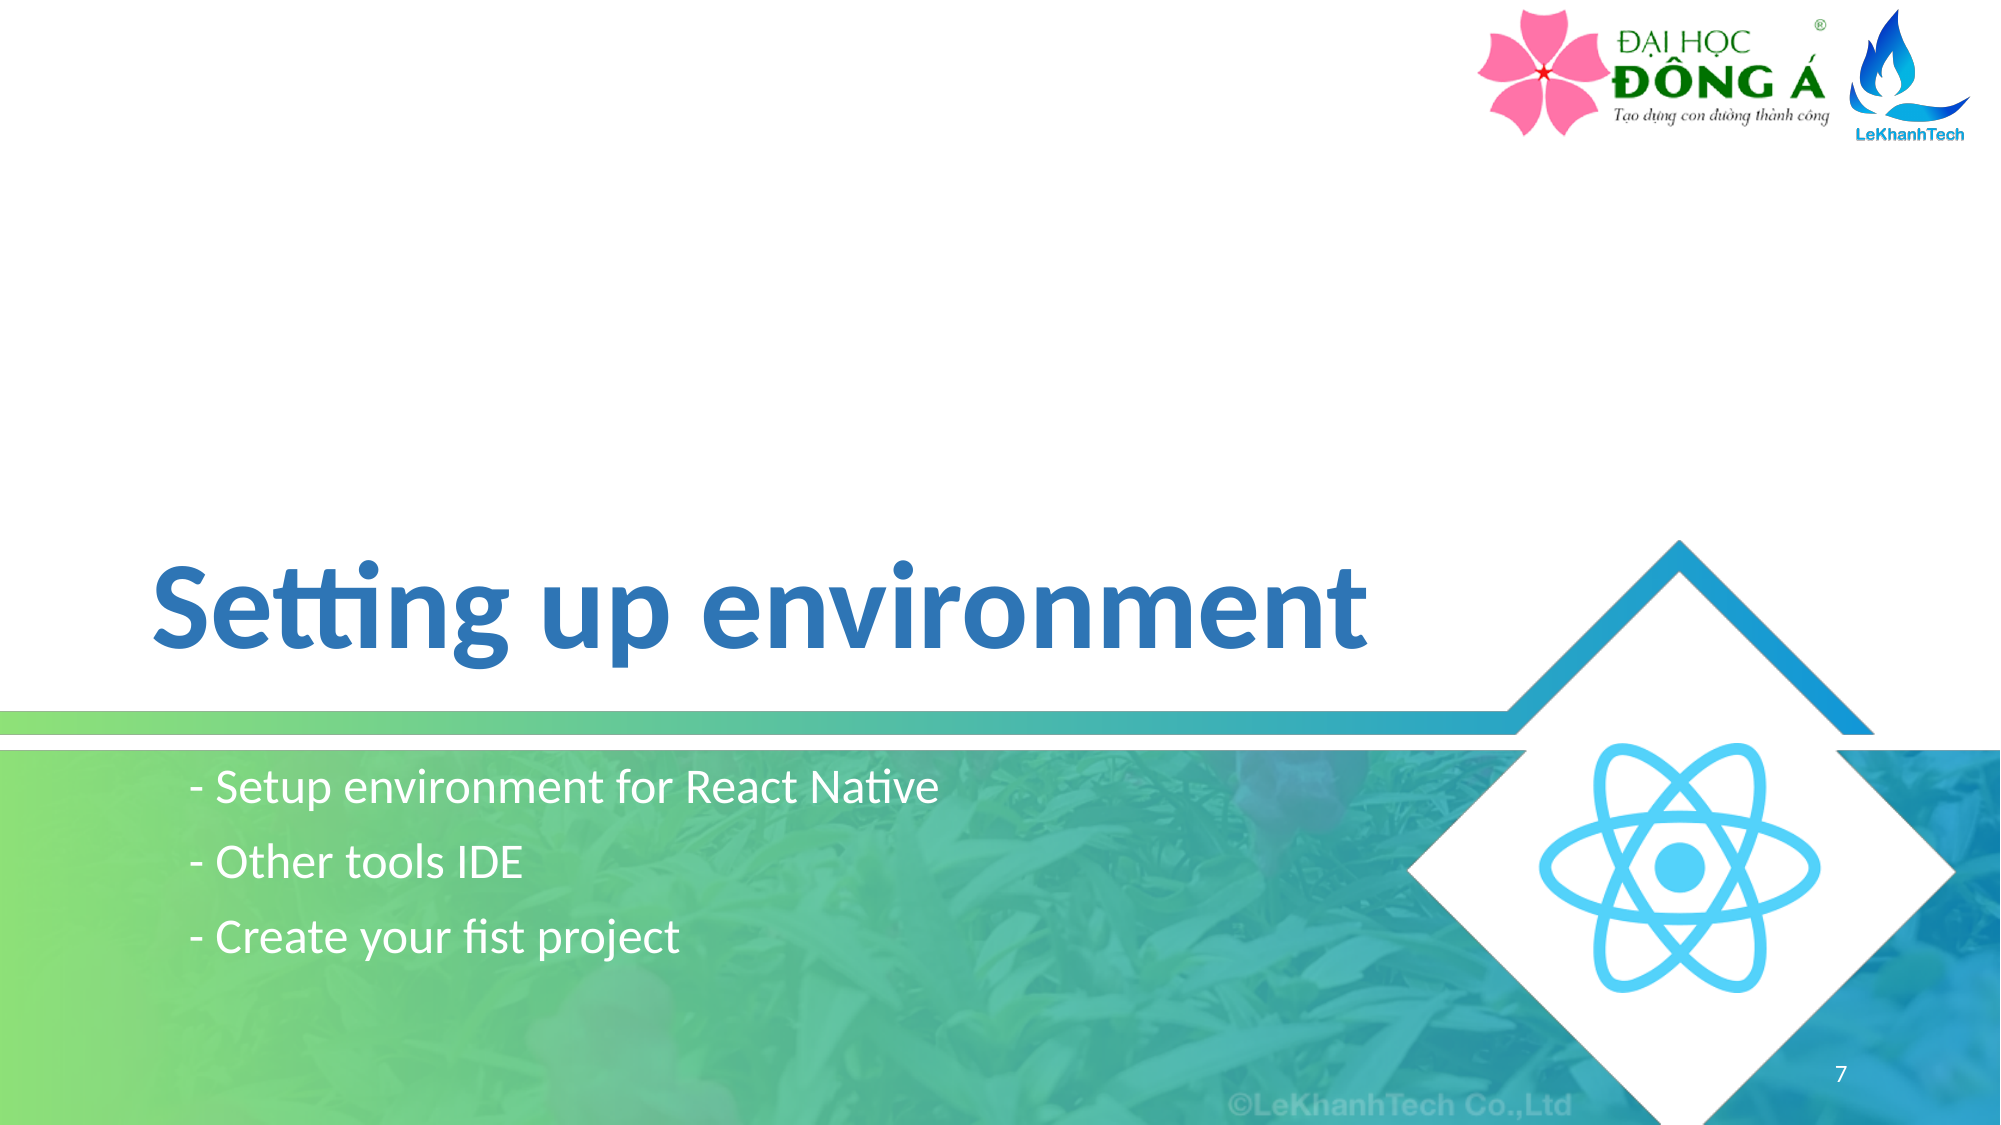

# Setting up environment
- Setup environment for React Native
- Other tools IDE
- Create your fist project
7